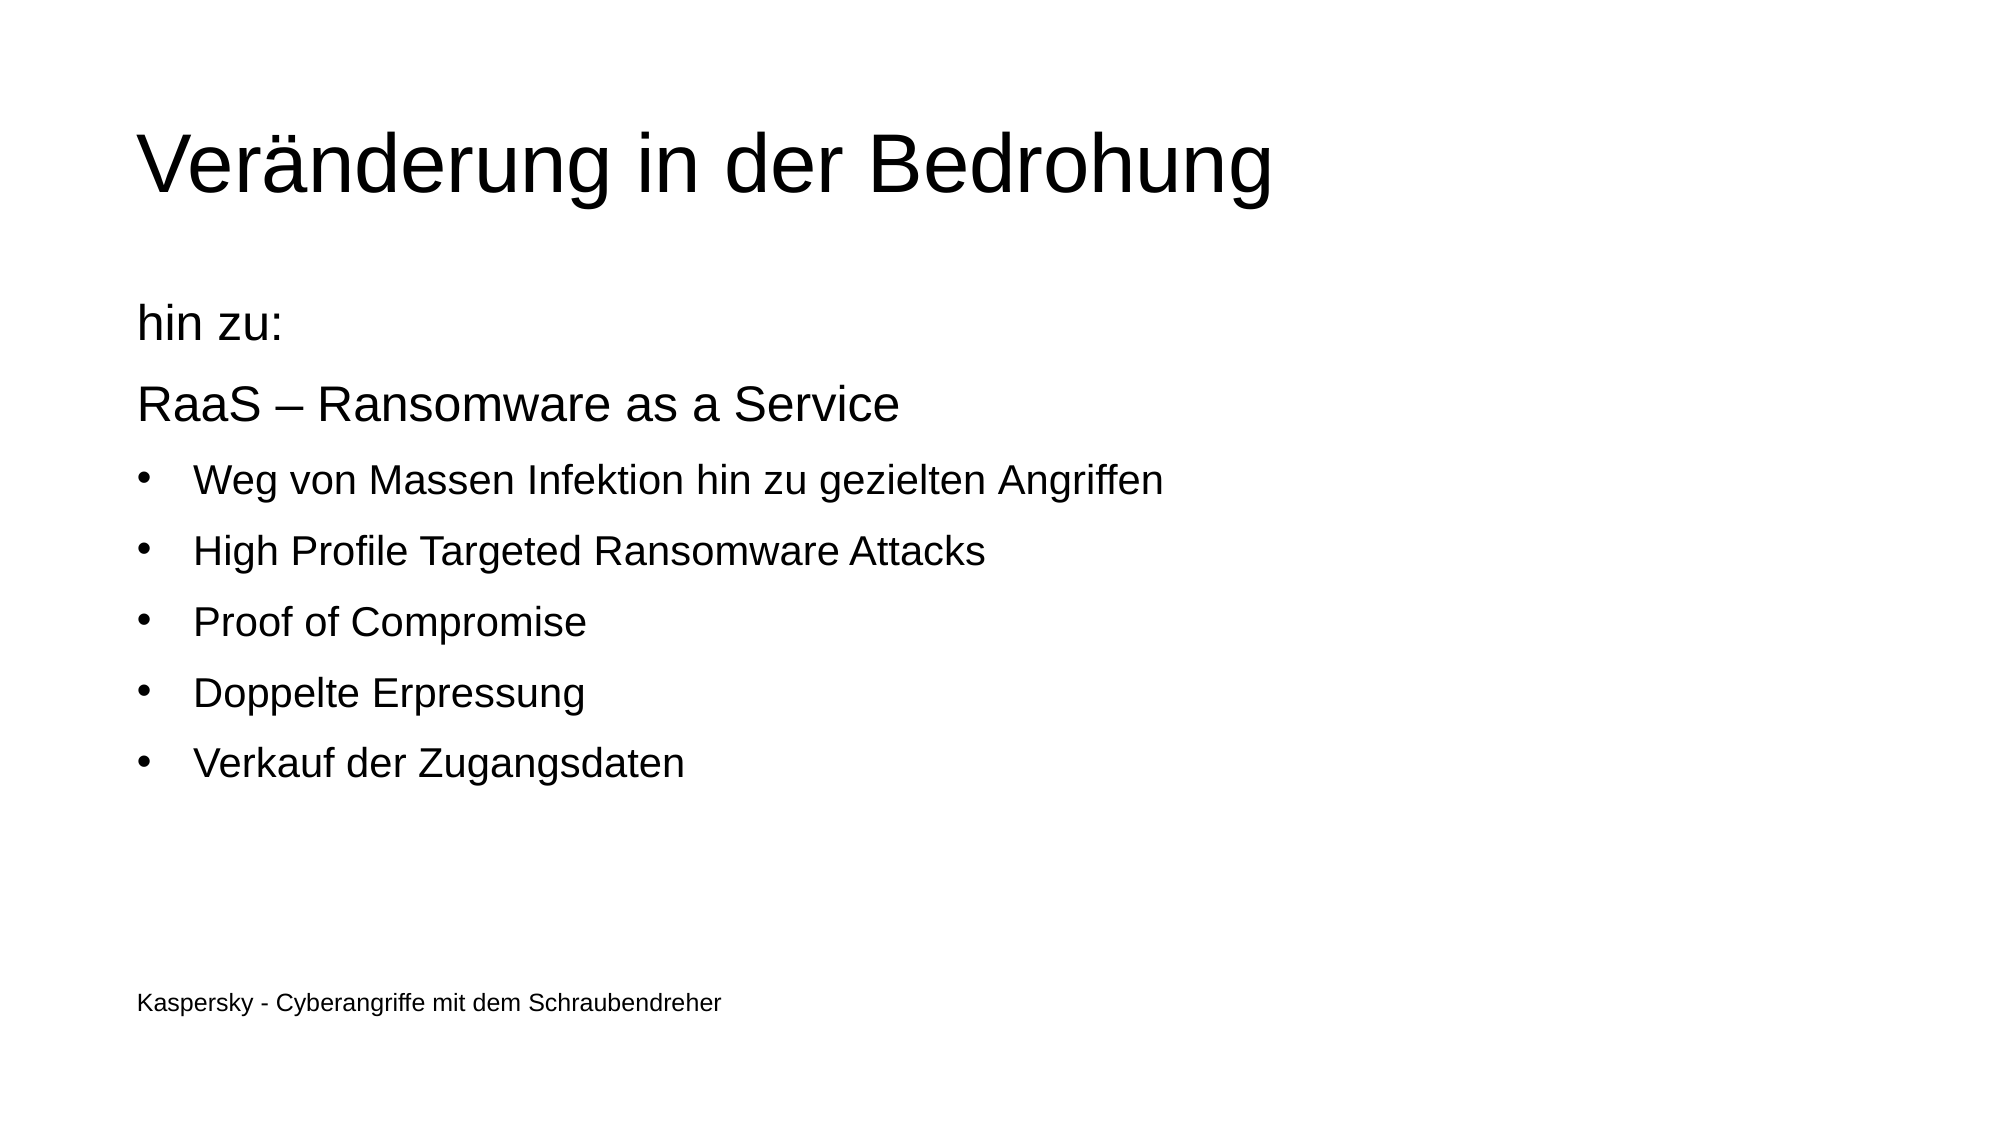

Veränderung in der Bedrohung
hin zu:
RaaS – Ransomware as a Service
Weg von Massen Infektion hin zu gezielten Angriffen
High Profile Targeted Ransomware Attacks
Proof of Compromise
Doppelte Erpressung
Verkauf der Zugangsdaten

Kaspersky - Cyberangriffe mit dem Schraubendreher